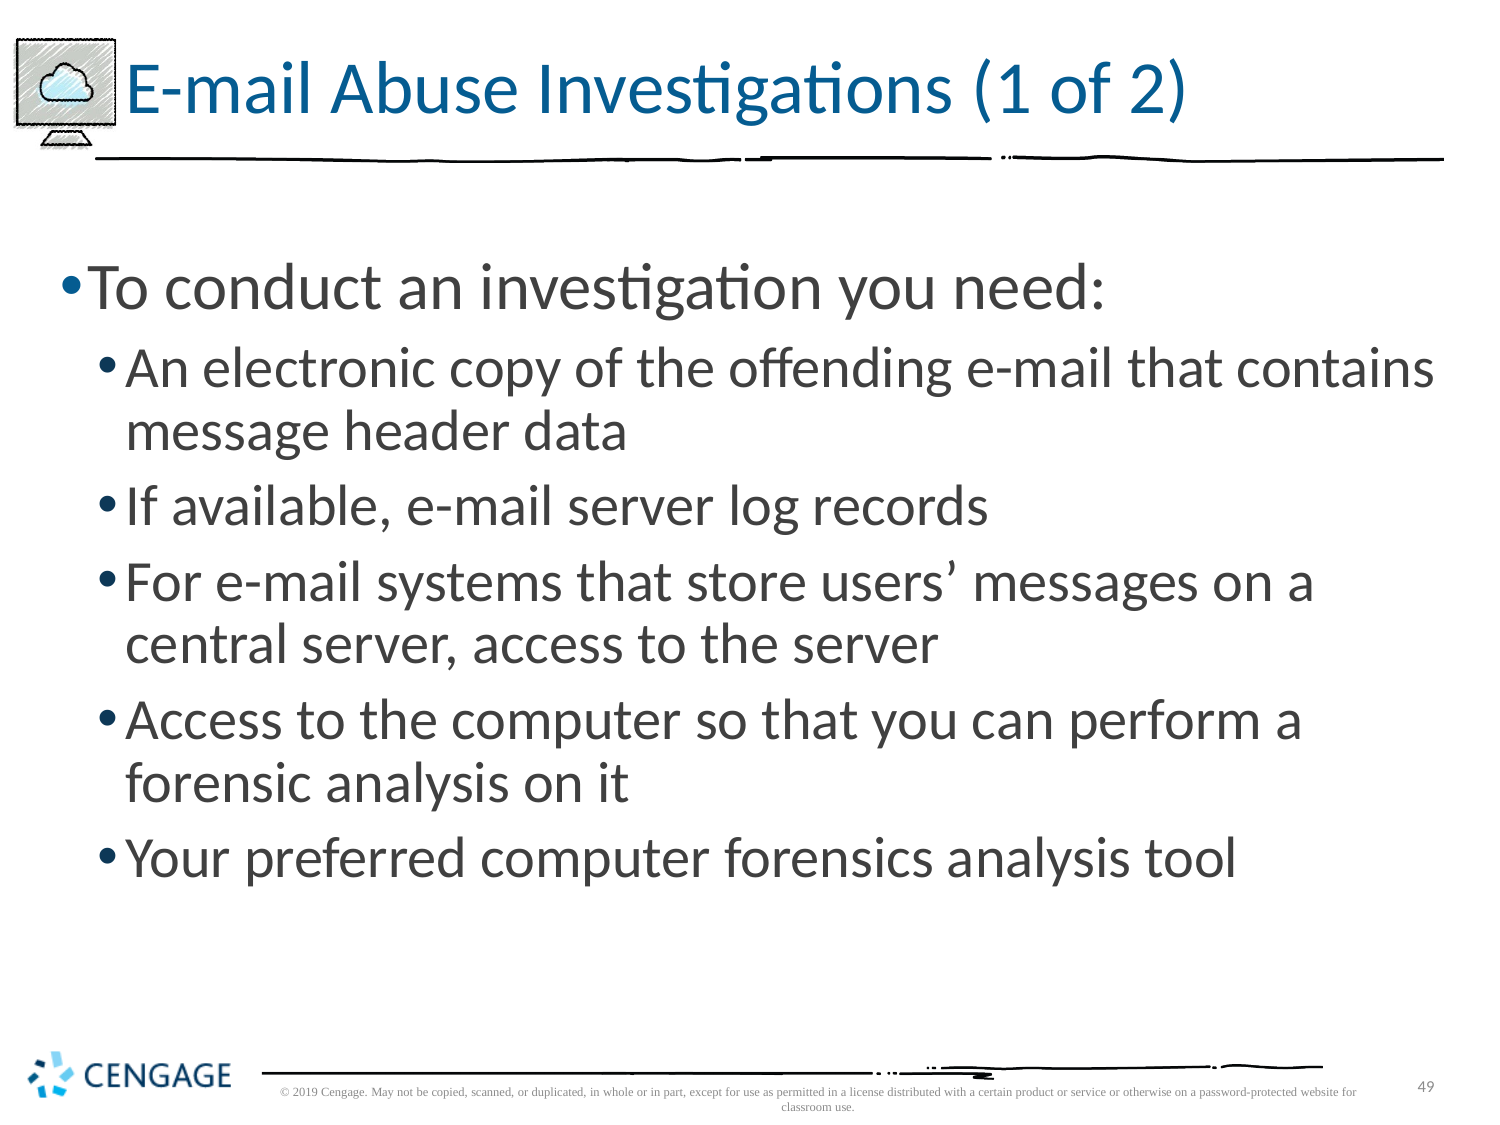

# E-mail Abuse Investigations (1 of 2)
To conduct an investigation you need:
An electronic copy of the offending e-mail that contains message header data
If available, e-mail server log records
For e-mail systems that store users’ messages on a central server, access to the server
Access to the computer so that you can perform a forensic analysis on it
Your preferred computer forensics analysis tool
© 2019 Cengage. May not be copied, scanned, or duplicated, in whole or in part, except for use as permitted in a license distributed with a certain product or service or otherwise on a password-protected website for classroom use.